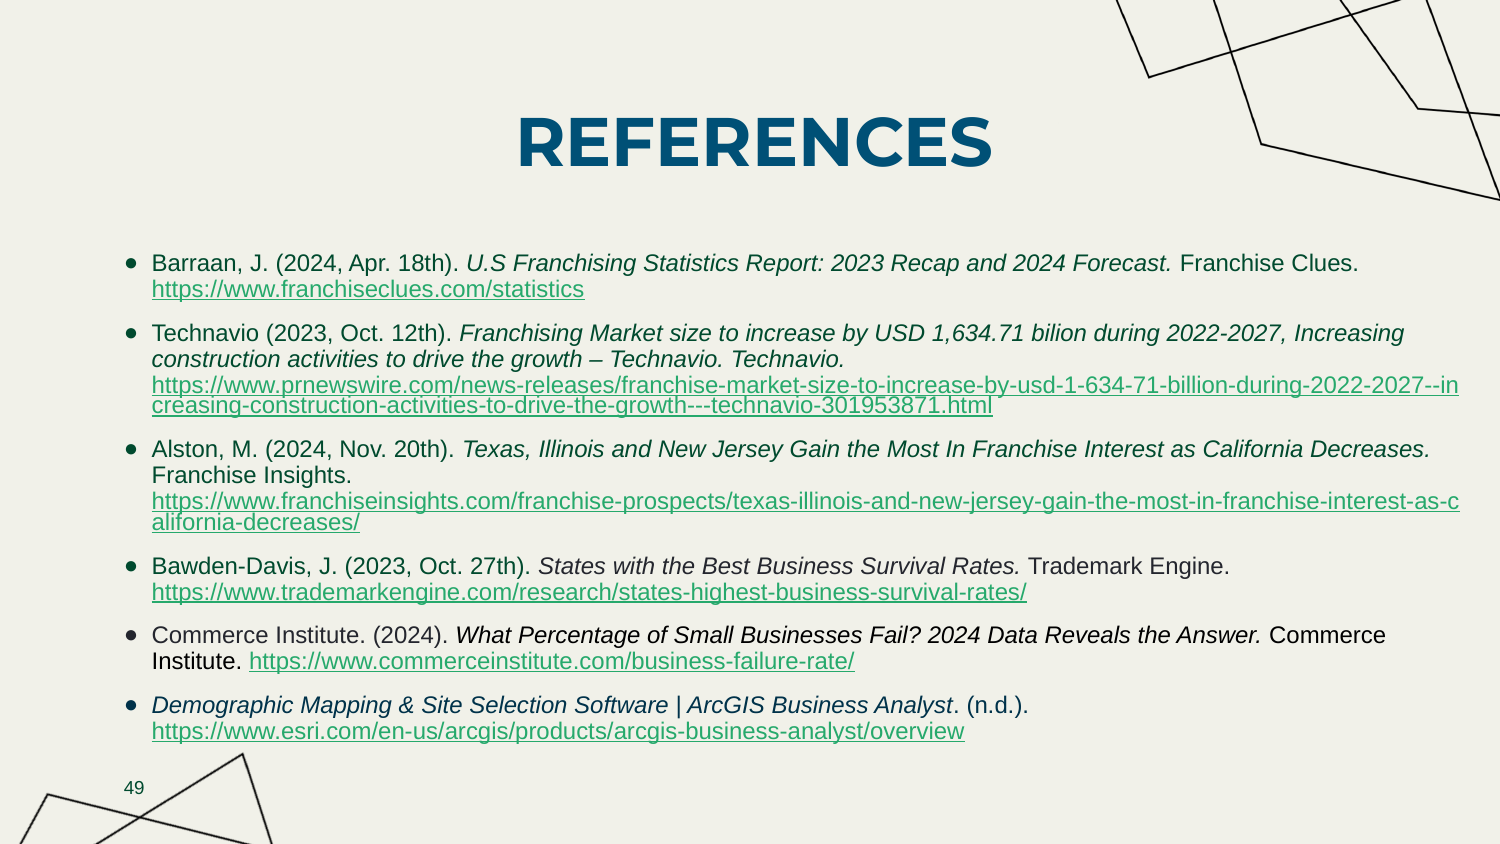

# REFERENCES
Barraan, J. (2024, Apr. 18th). U.S Franchising Statistics Report: 2023 Recap and 2024 Forecast. Franchise Clues. https://www.franchiseclues.com/statistics
Technavio (2023, Oct. 12th). Franchising Market size to increase by USD 1,634.71 bilion during 2022-2027, Increasing construction activities to drive the growth – Technavio. Technavio. https://www.prnewswire.com/news-releases/franchise-market-size-to-increase-by-usd-1-634-71-billion-during-2022-2027--increasing-construction-activities-to-drive-the-growth---technavio-301953871.html
Alston, M. (2024, Nov. 20th). Texas, Illinois and New Jersey Gain the Most In Franchise Interest as California Decreases. Franchise Insights. https://www.franchiseinsights.com/franchise-prospects/texas-illinois-and-new-jersey-gain-the-most-in-franchise-interest-as-california-decreases/
Bawden-Davis, J. (2023, Oct. 27th). States with the Best Business Survival Rates. Trademark Engine. https://www.trademarkengine.com/research/states-highest-business-survival-rates/
Commerce Institute. (2024). What Percentage of Small Businesses Fail? 2024 Data Reveals the Answer. Commerce Institute. https://www.commerceinstitute.com/business-failure-rate/
Demographic Mapping & Site Selection Software | ArcGIS Business Analyst. (n.d.). https://www.esri.com/en-us/arcgis/products/arcgis-business-analyst/overview
49